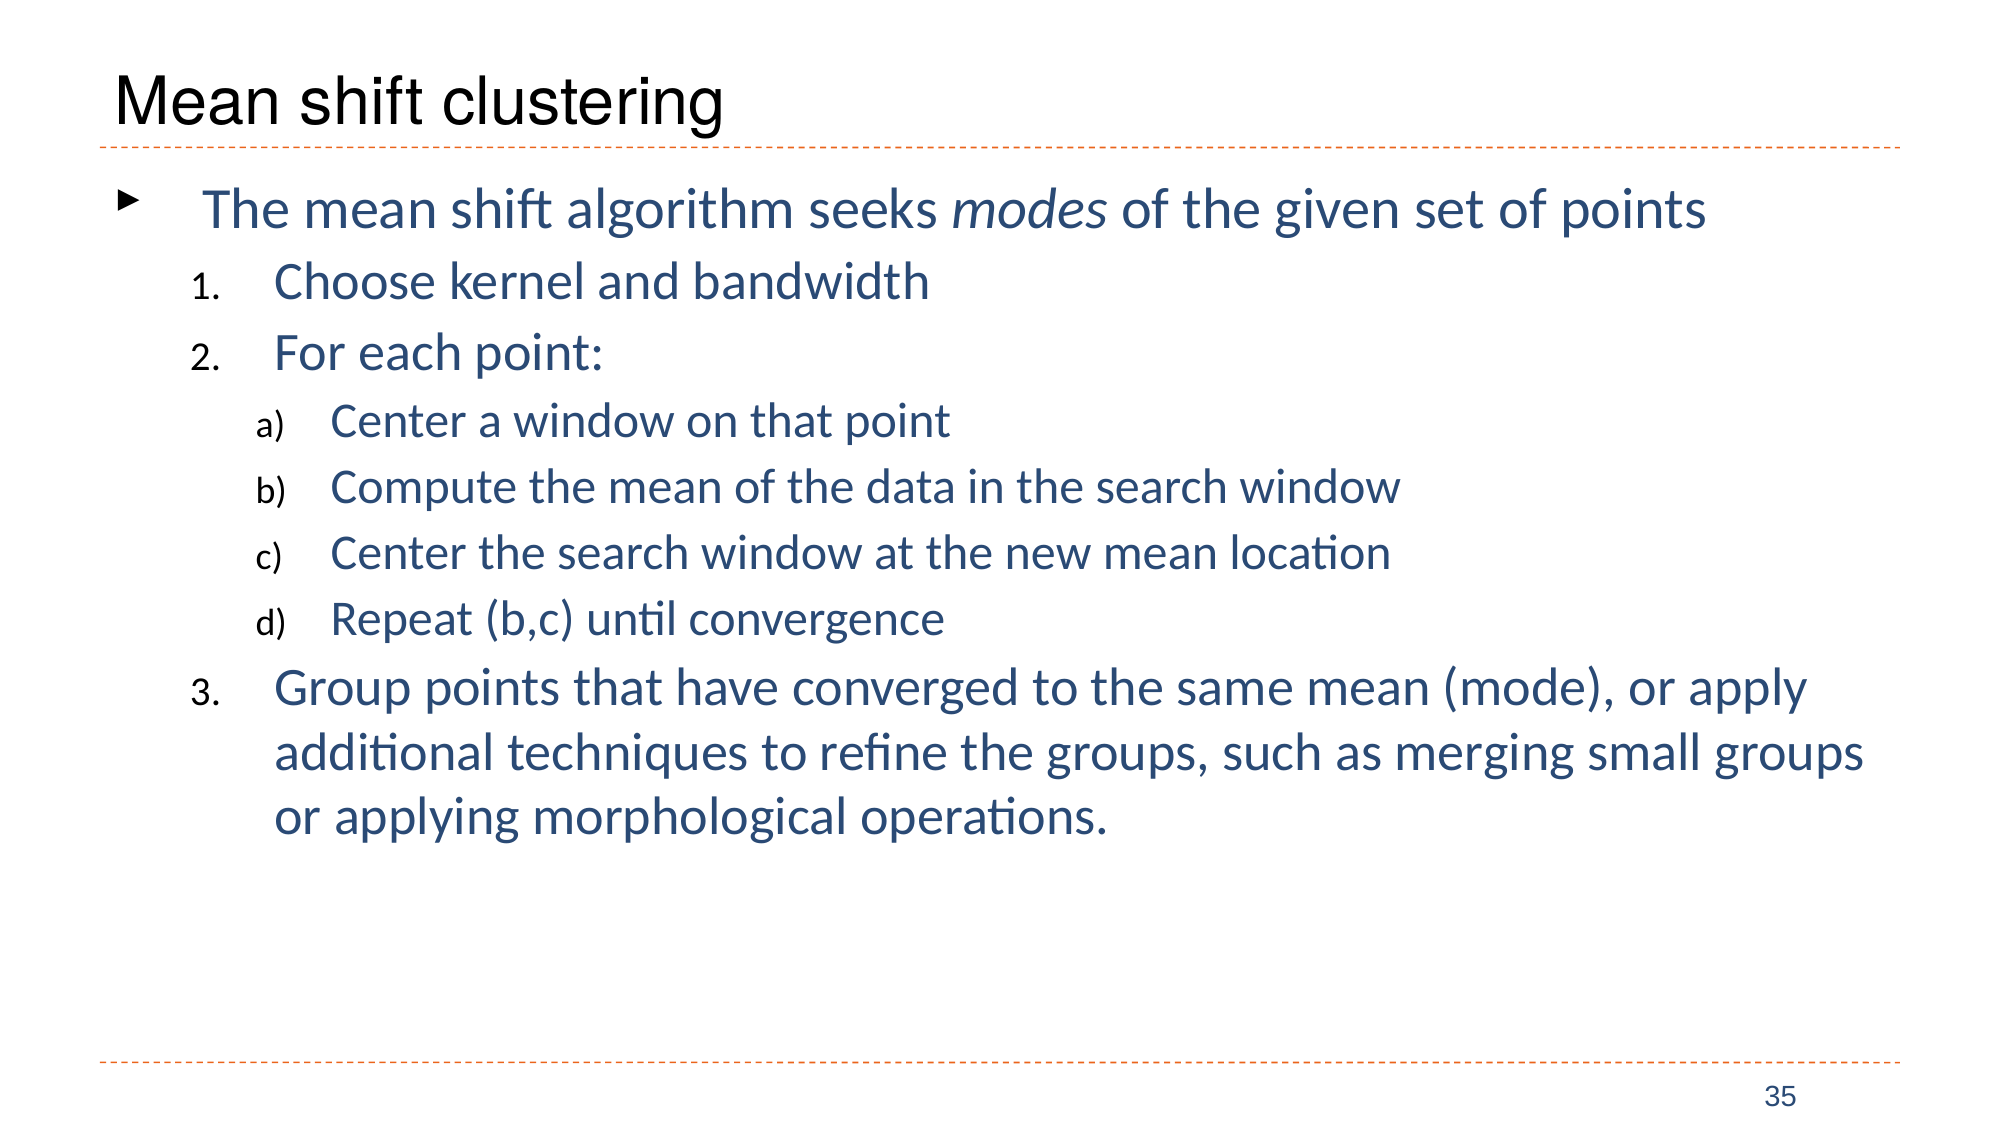

# Mean shift clustering
The mean shift algorithm seeks modes of the given set of points
Choose kernel and bandwidth
For each point:
Center a window on that point
Compute the mean of the data in the search window
Center the search window at the new mean location
Repeat (b,c) until convergence
Group points that have converged to the same mean (mode), or apply additional techniques to refine the groups, such as merging small groups or applying morphological operations.